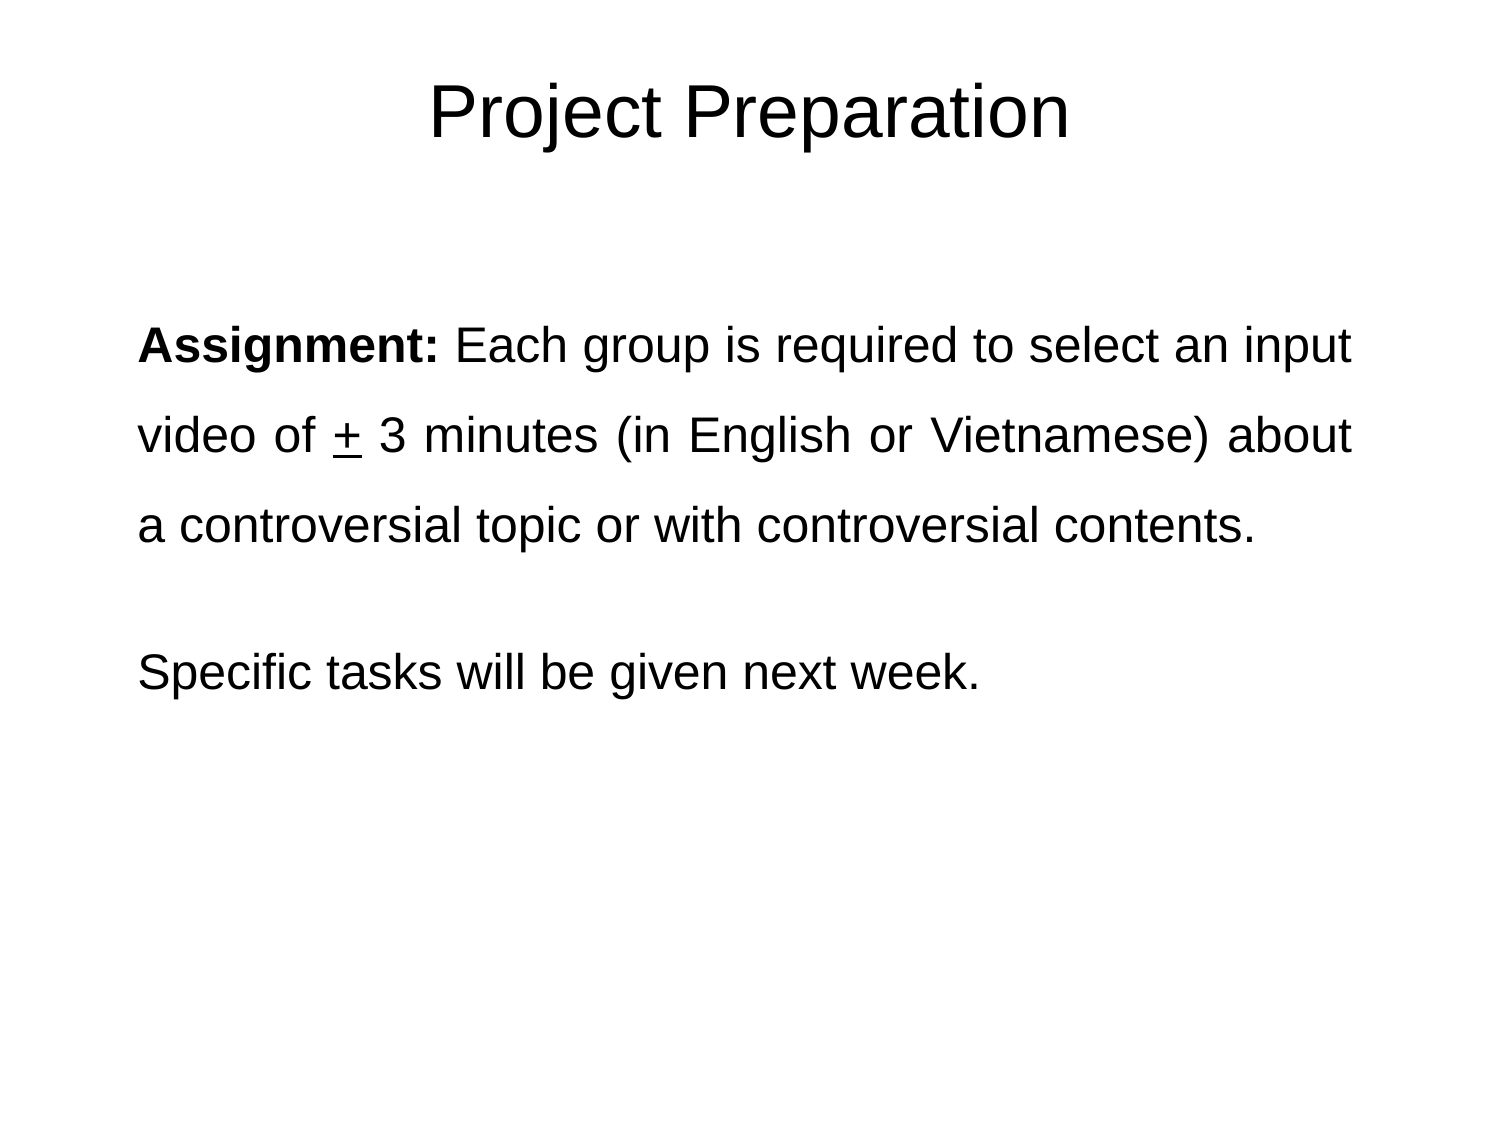

# Project Preparation
	Assignment: Each group is required to select an input video of + 3 minutes (in English or Vietnamese) about a controversial topic or with controversial contents.

	Specific tasks will be given next week.